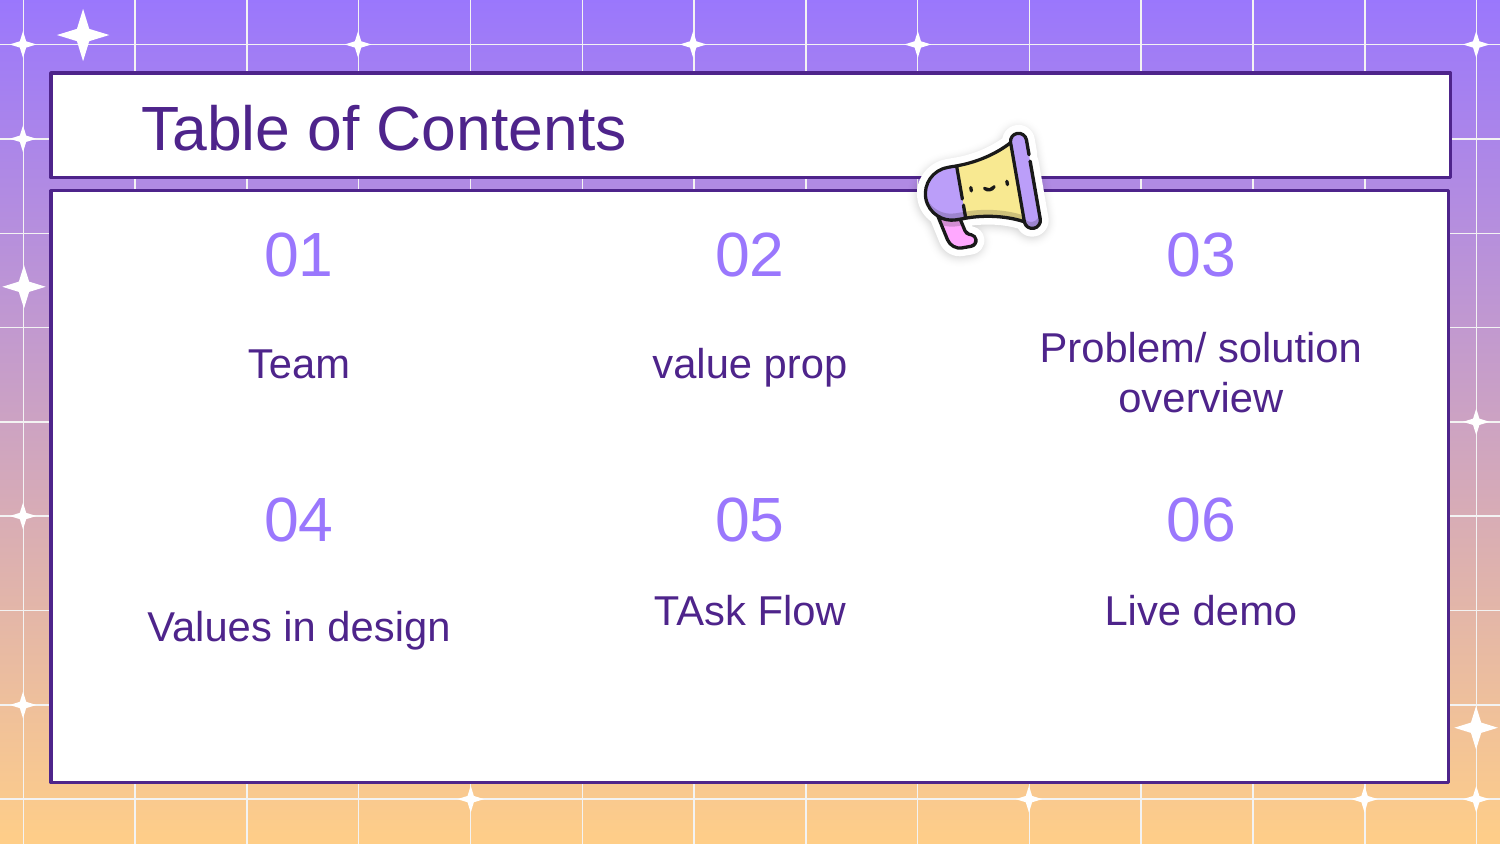

# Table of Contents

01
02
03
value prop
Team
Problem/ solution overview
04
05
06
TAsk Flow
Live demo
Values in design